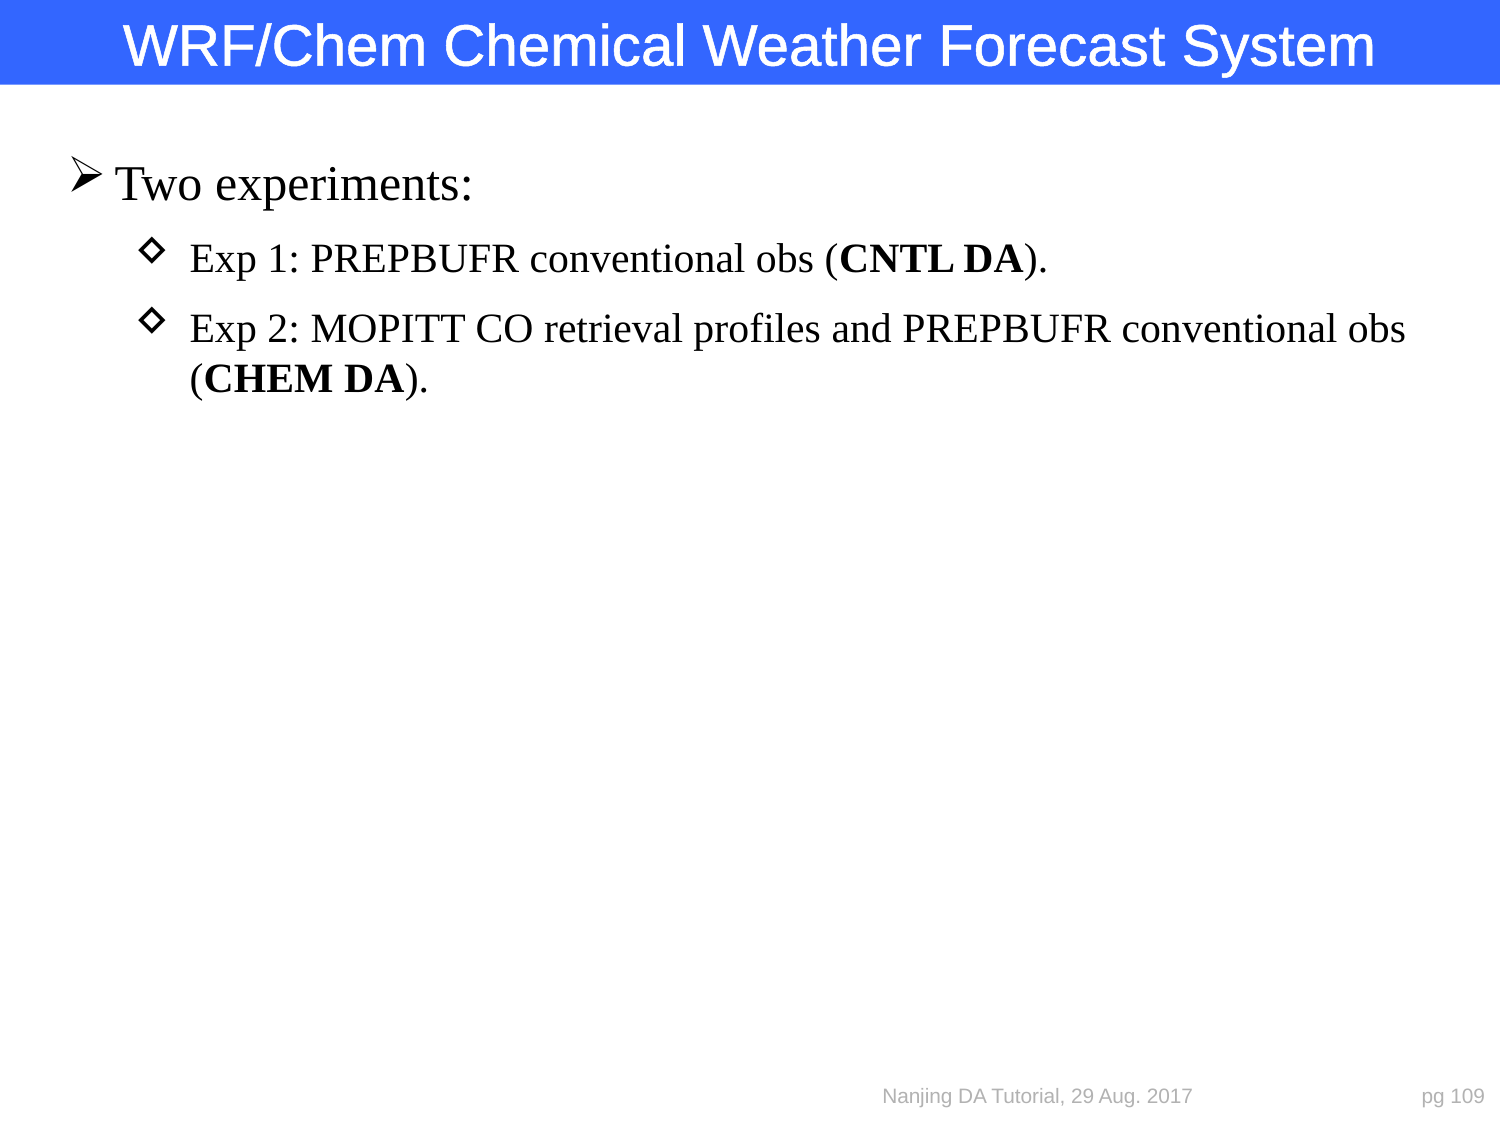

WRF/Chem Chemical Weather Forecast System
Two experiments:
Exp 1: PREPBUFR conventional obs (CNTL DA).
Exp 2: MOPITT CO retrieval profiles and PREPBUFR conventional obs (CHEM DA).
Nanjing DA Tutorial, 29 Aug. 2017
pg 109